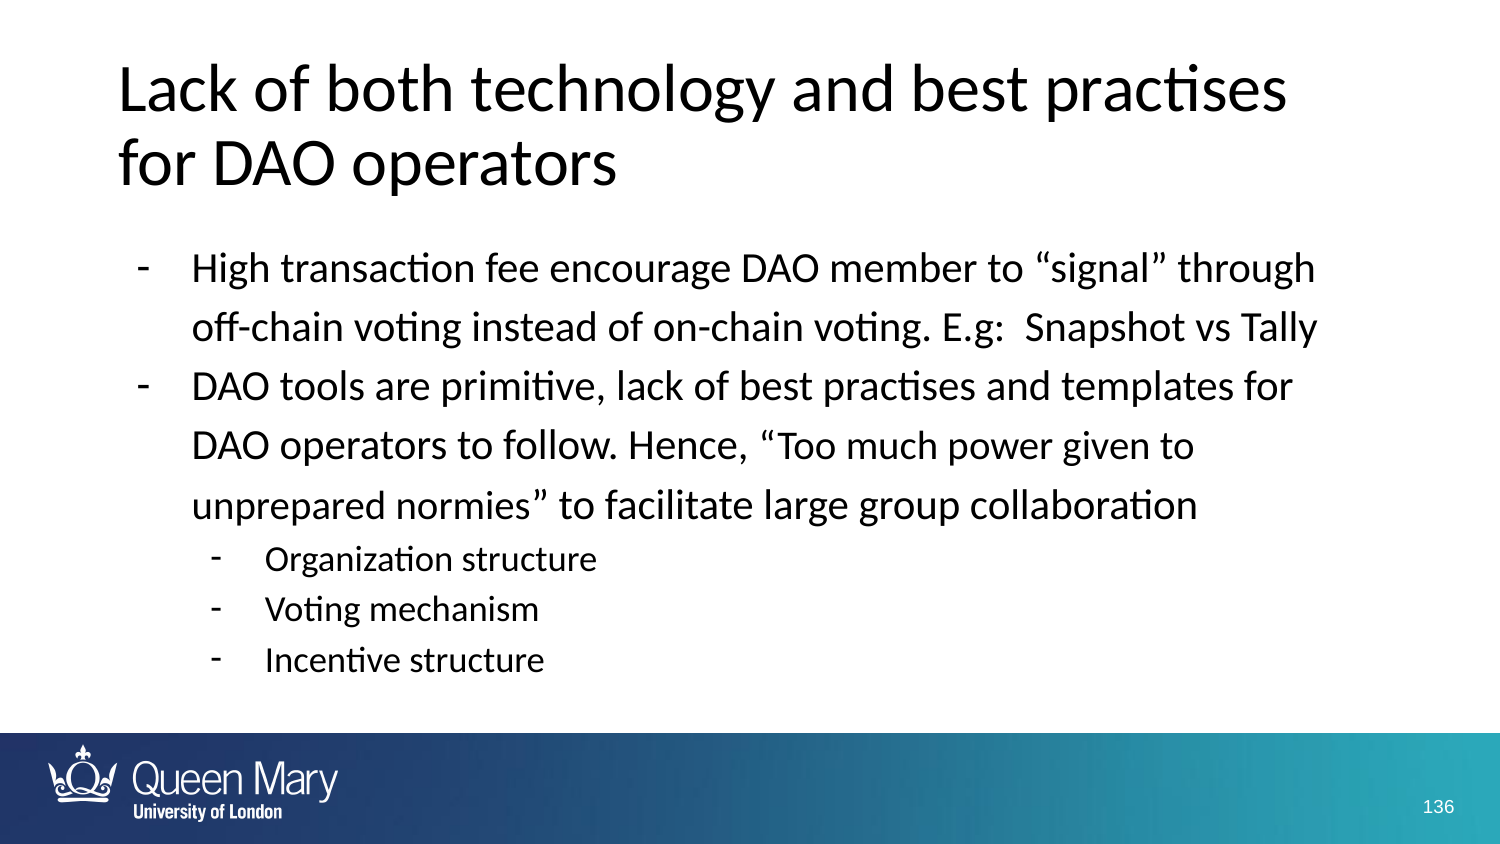

# Lack of both technology and best practises for DAO operators
High transaction fee encourage DAO member to “signal” through off-chain voting instead of on-chain voting. E.g:  Snapshot vs Tally
DAO tools are primitive, lack of best practises and templates for DAO operators to follow. Hence, “Too much power given to unprepared normies” to facilitate large group collaboration
Organization structure
Voting mechanism
Incentive structure